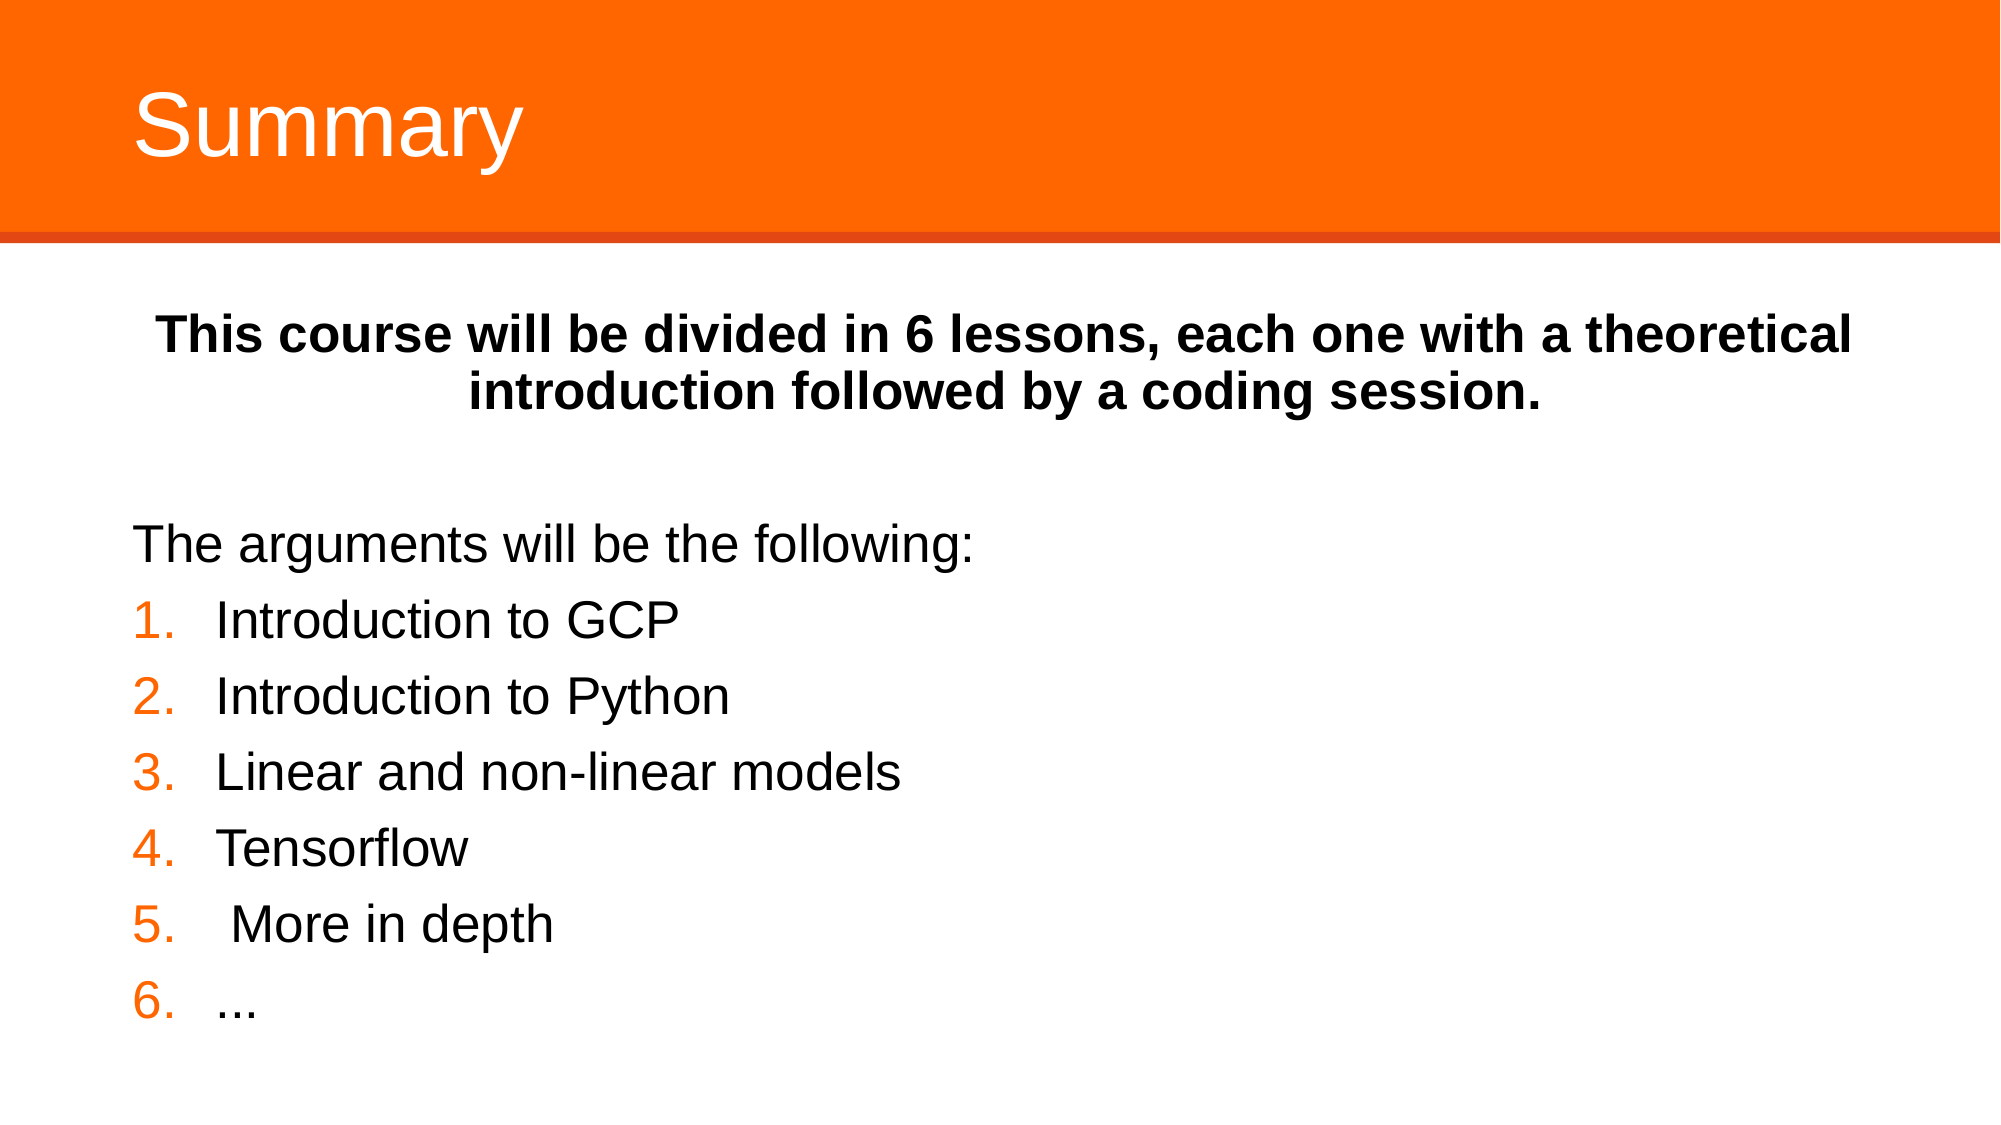

# Summary
This course will be divided in 6 lessons, each one with a theoretical introduction followed by a coding session.

The arguments will be the following:
Introduction to GCP
Introduction to Python
Linear and non-linear models
Tensorflow
 More in depth
...